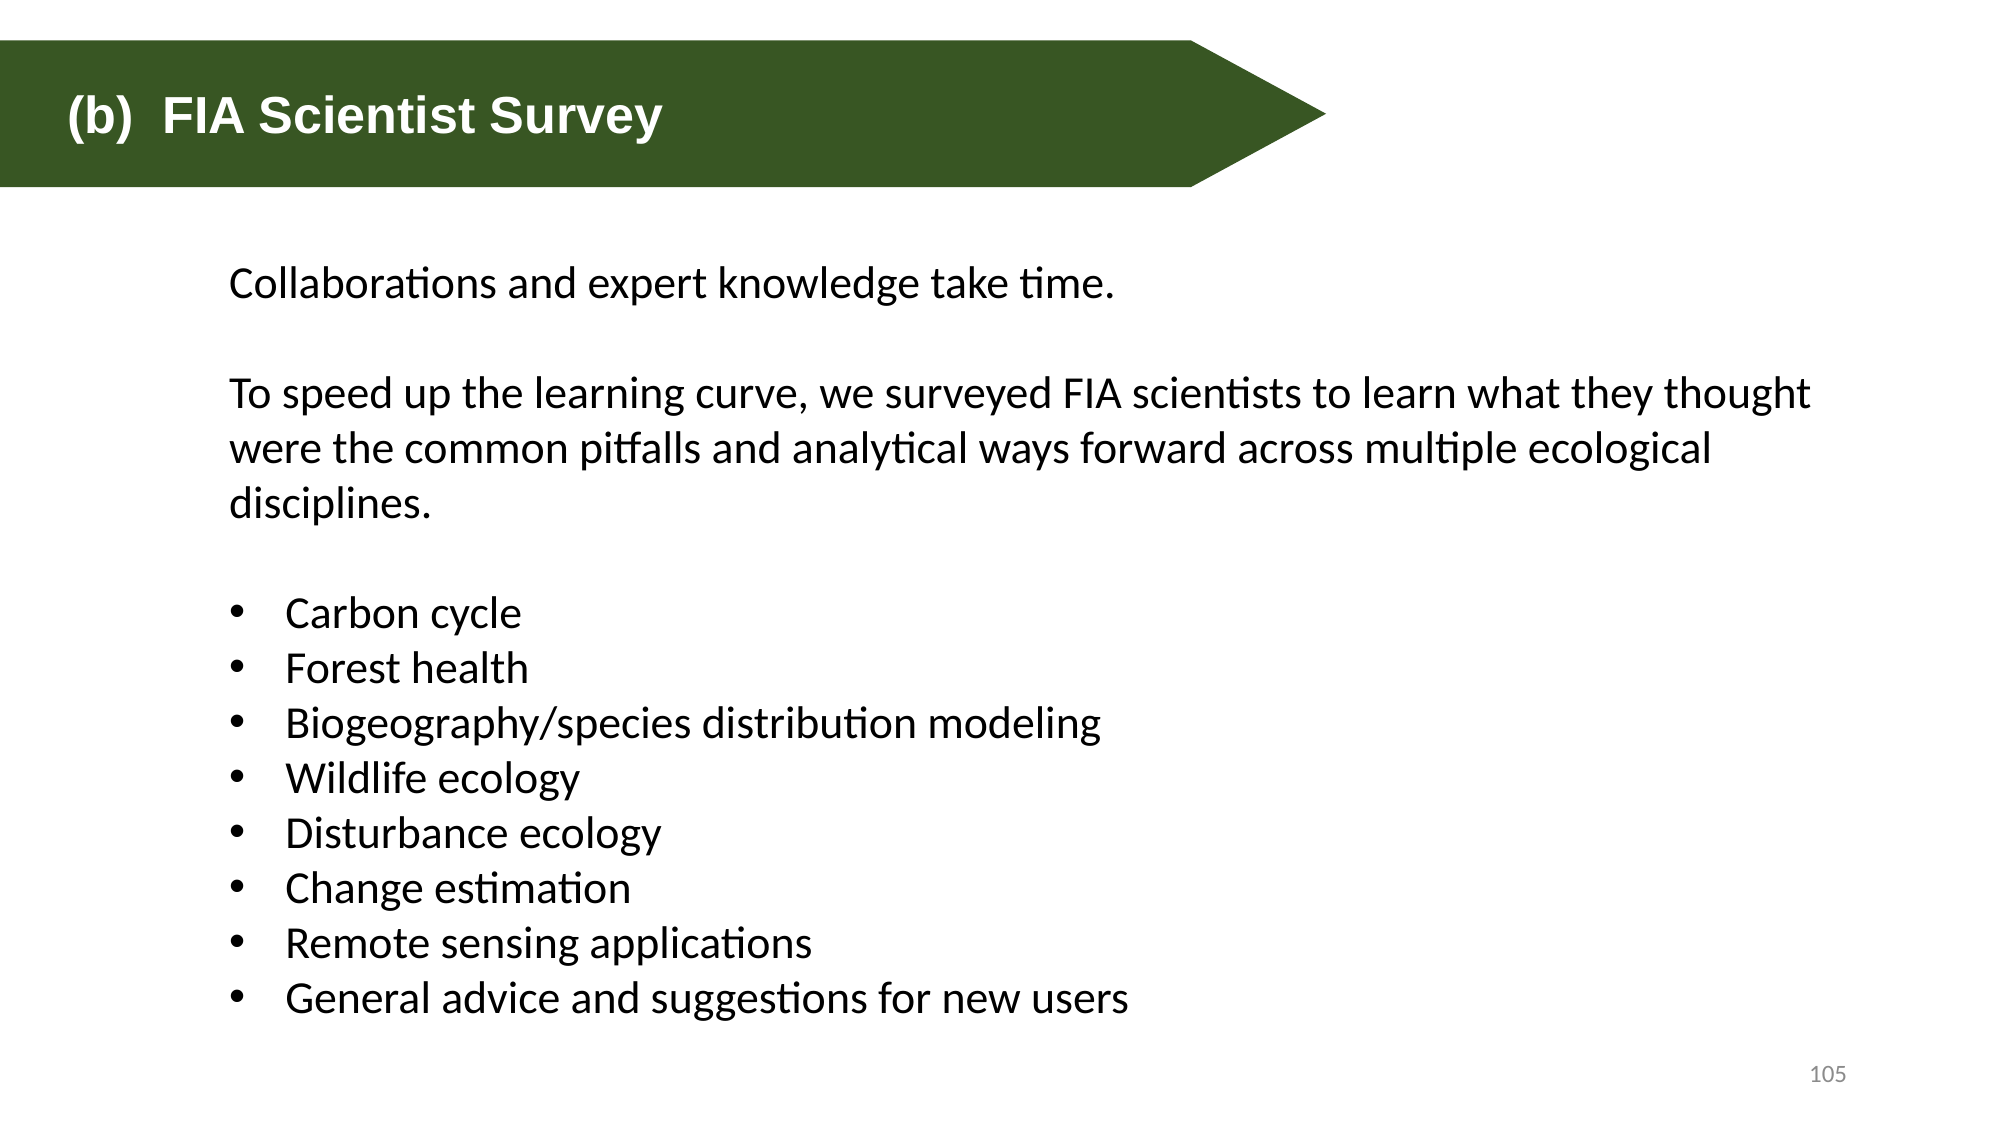

(b)  FIA Scientist Survey
FIA Data Table Structure
Collaborations and expert knowledge take time.

To speed up the learning curve, we surveyed FIA scientists to learn what they thought were the common pitfalls and analytical ways forward across multiple ecological disciplines.

Carbon cycle
Forest health
Biogeography/species distribution modeling
Wildlife ecology
Disturbance ecology
Change estimation
Remote sensing applications
General advice and suggestions for new users
105